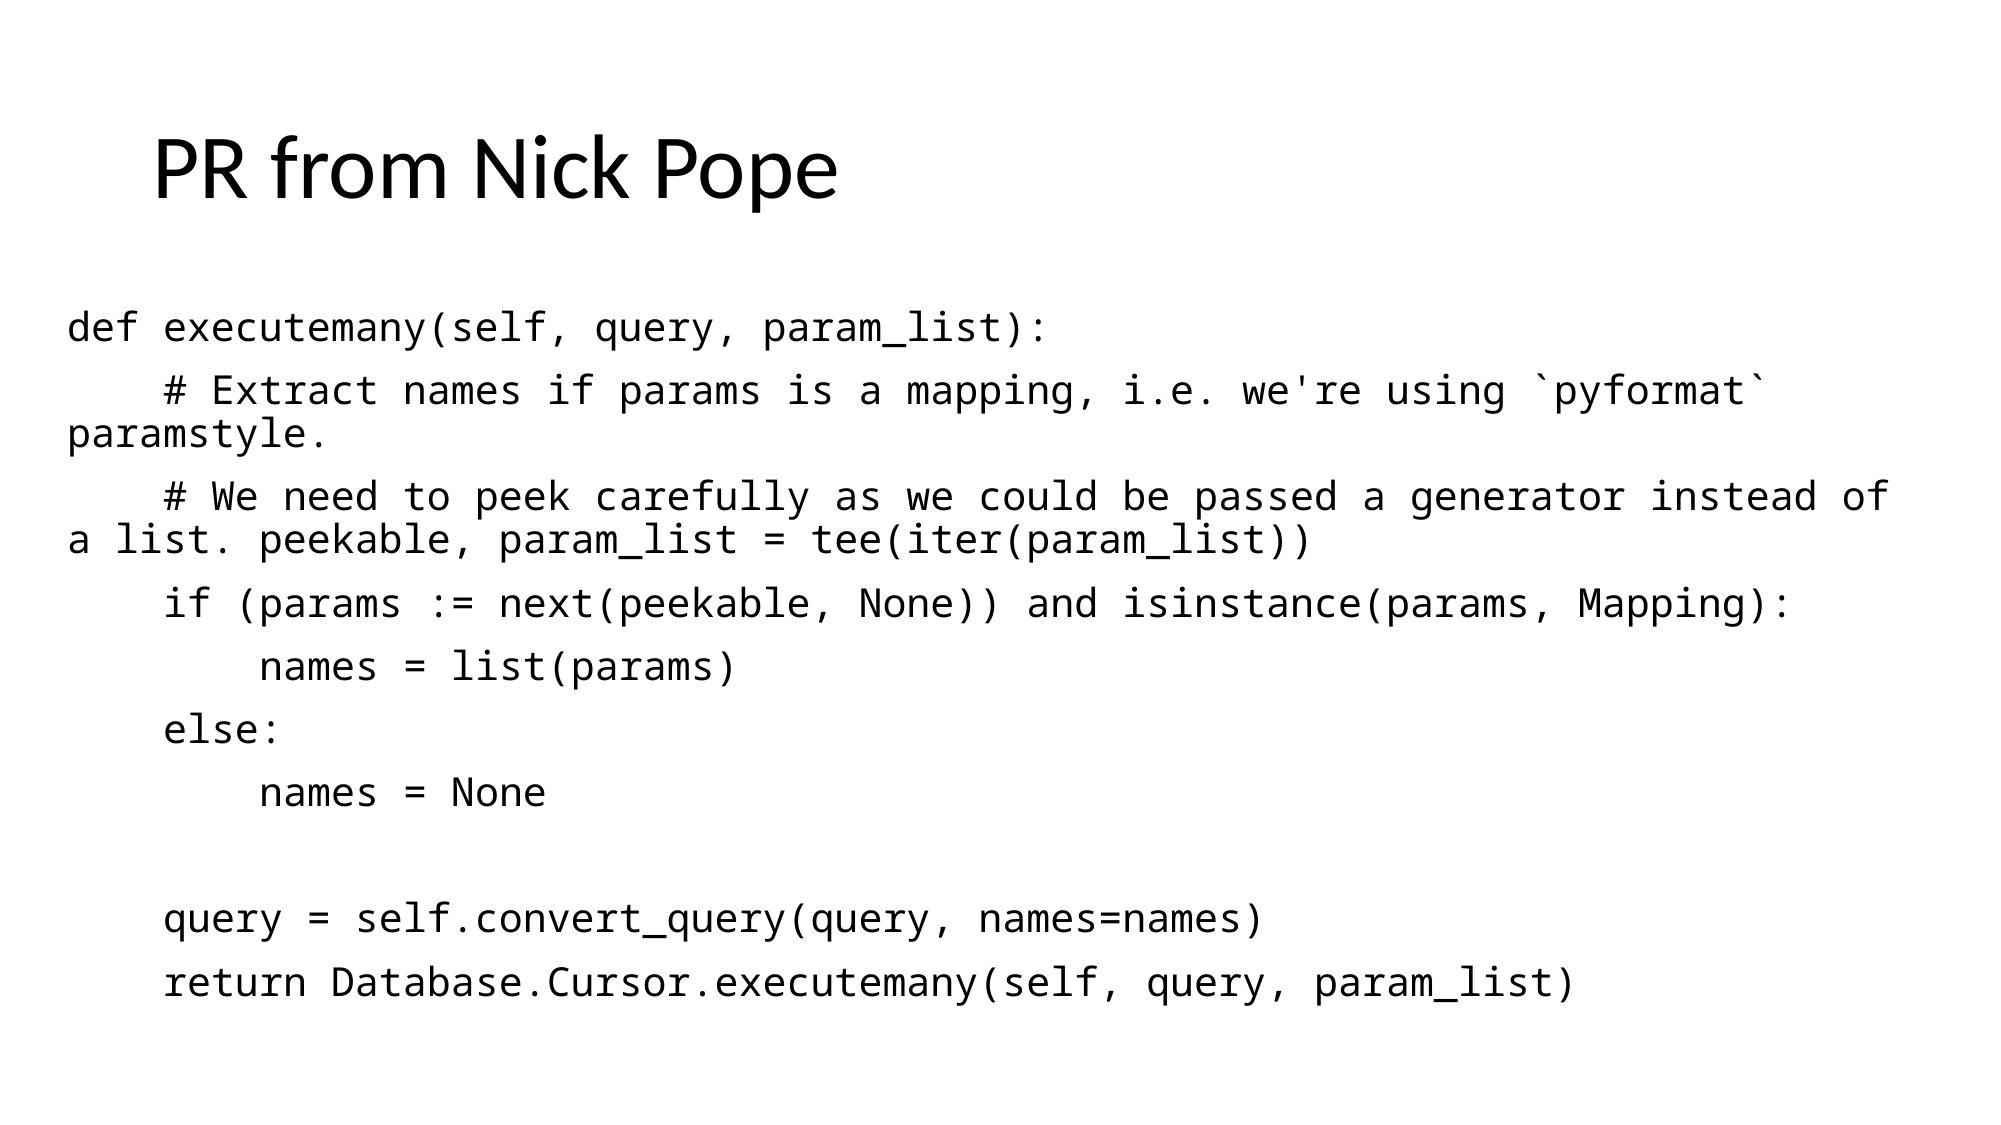

# PR from Nick Pope
def executemany(self, query, param_list):
    # Extract names if params is a mapping, i.e. we're using `pyformat` paramstyle.
    # We need to peek carefully as we could be passed a generator instead of a list. peekable, param_list = tee(iter(param_list))
    if (params := next(peekable, None)) and isinstance(params, Mapping):
        names = list(params)
    else:
        names = None

    query = self.convert_query(query, names=names)
    return Database.Cursor.executemany(self, query, param_list)